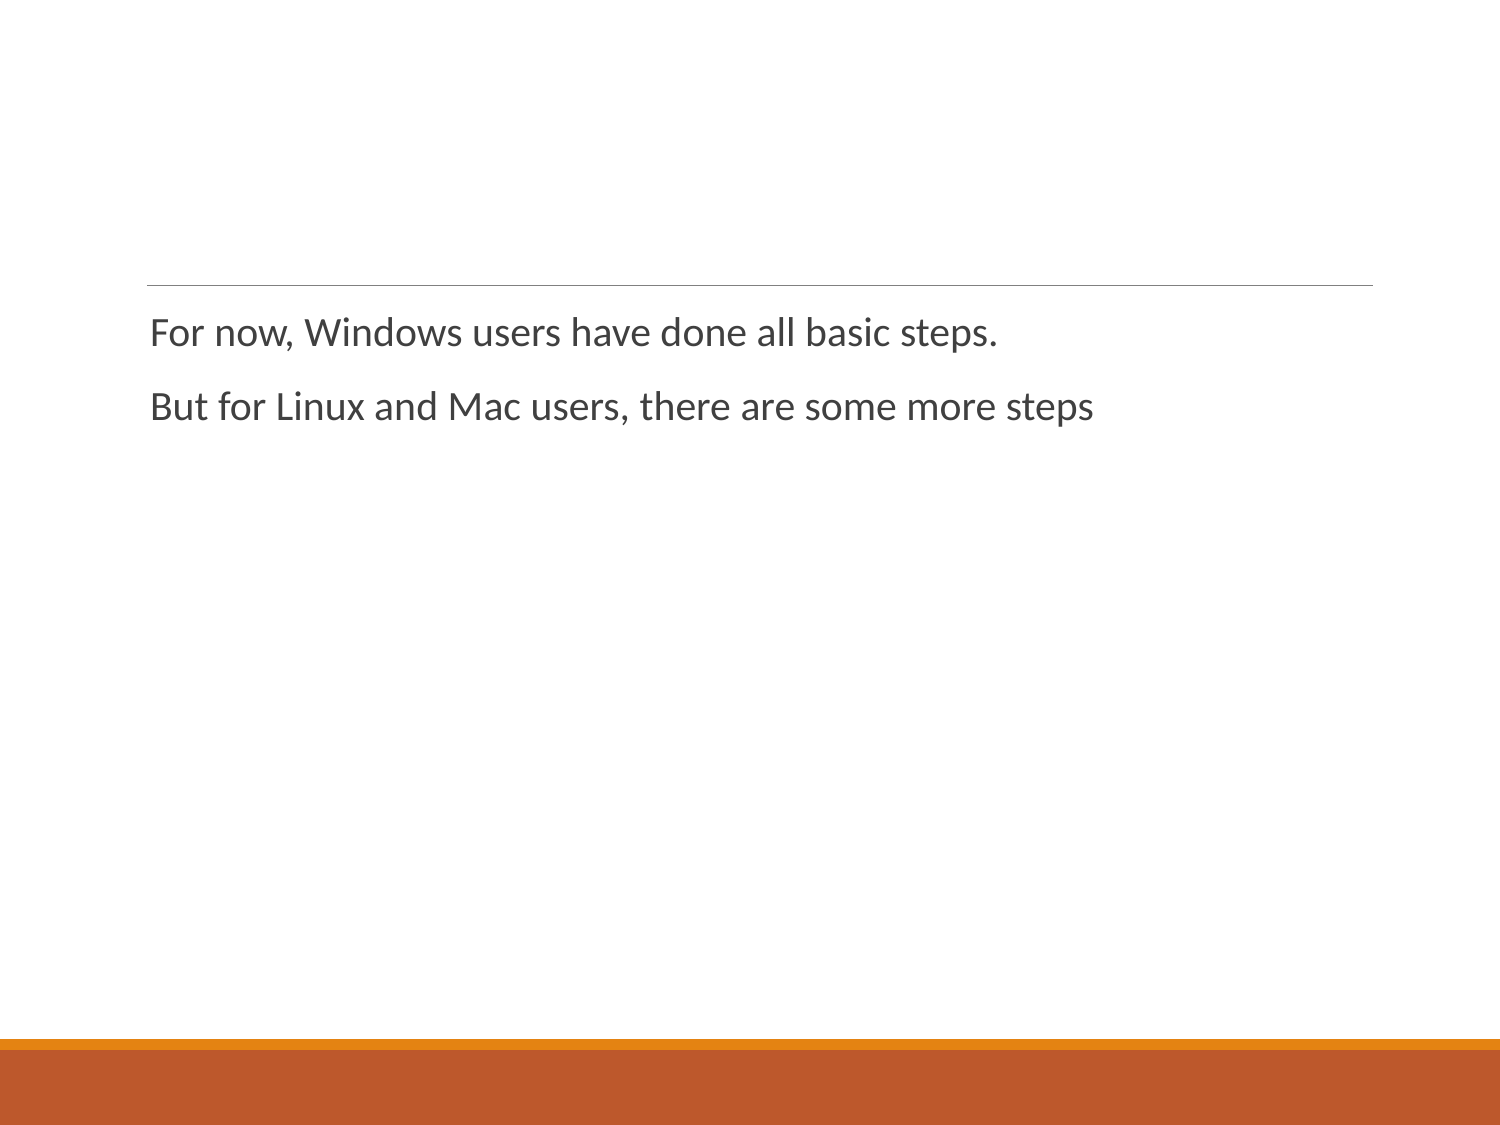

For now, Windows users have done all basic steps.
But for Linux and Mac users, there are some more steps